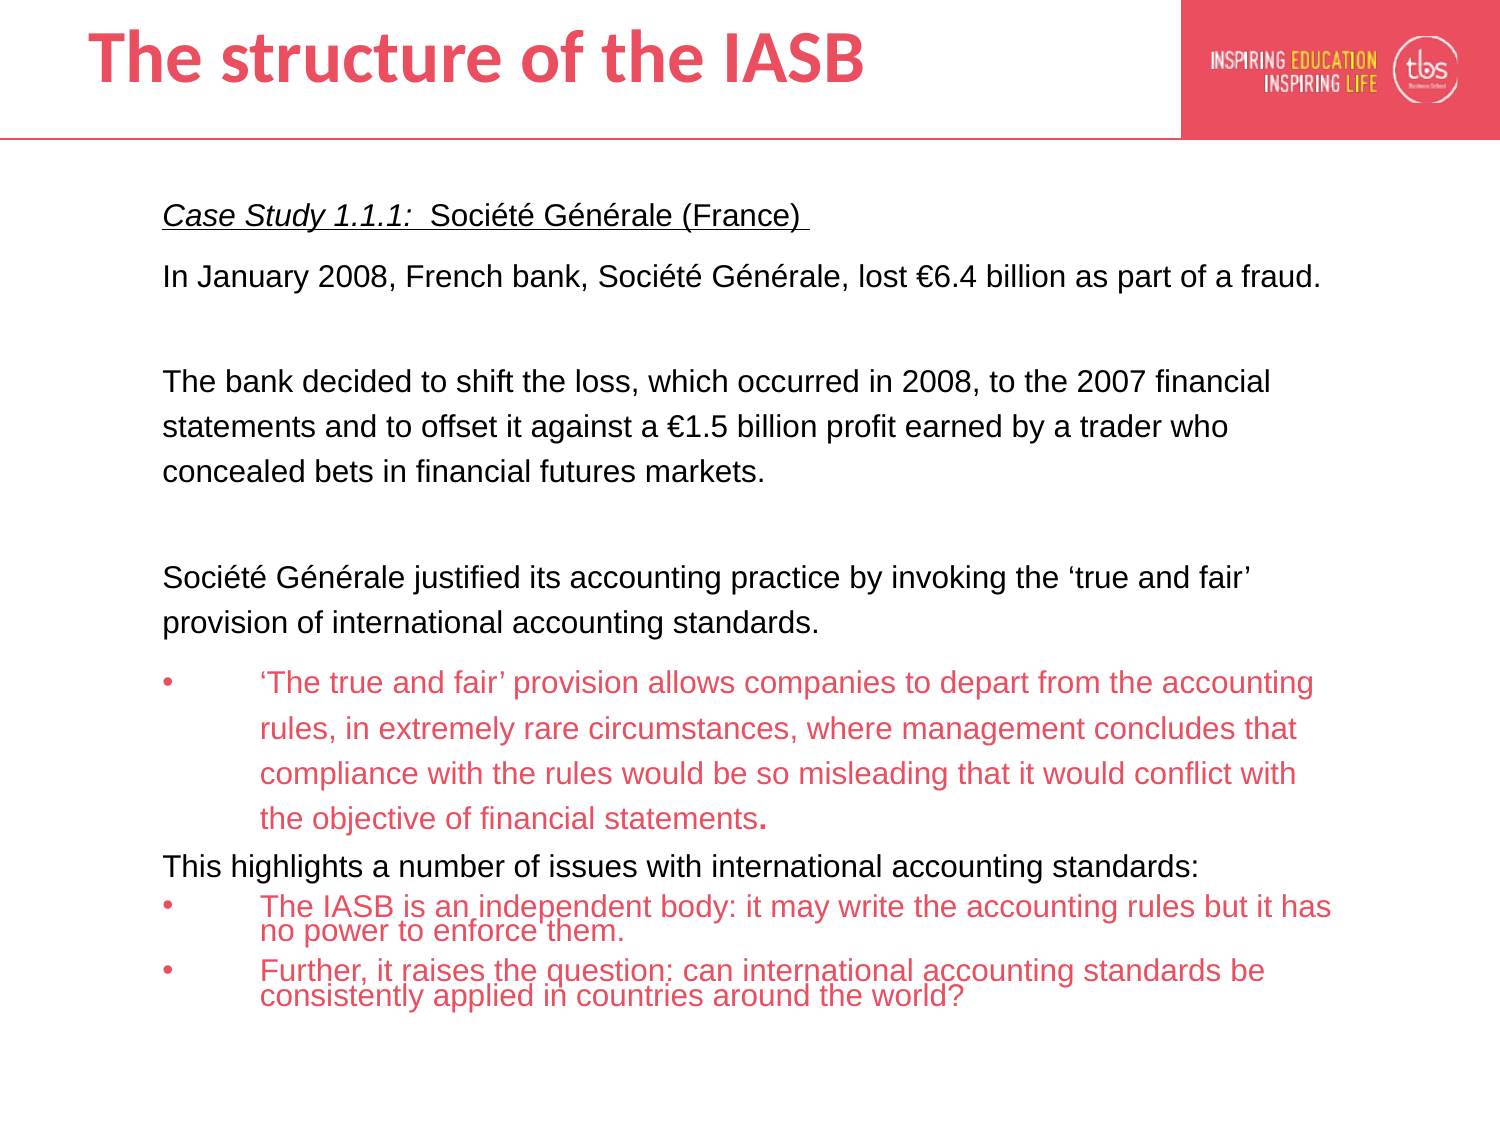

# The structure of the IASB
Case Study 1.1.1:  Société Générale (France)
In January 2008, French bank, Société Générale, lost €6.4 billion as part of a fraud.
The bank decided to shift the loss, which occurred in 2008, to the 2007 financial statements and to offset it against a €1.5 billion profit earned by a trader who concealed bets in financial futures markets.
Société Générale justified its accounting practice by invoking the ‘true and fair’ provision of international accounting standards.
‘The true and fair’ provision allows companies to depart from the accounting rules, in extremely rare circumstances, where management concludes that compliance with the rules would be so misleading that it would conflict with the objective of financial statements.
This highlights a number of issues with international accounting standards:
The IASB is an independent body: it may write the accounting rules but it has no power to enforce them.
Further, it raises the question: can international accounting standards be consistently applied in countries around the world?